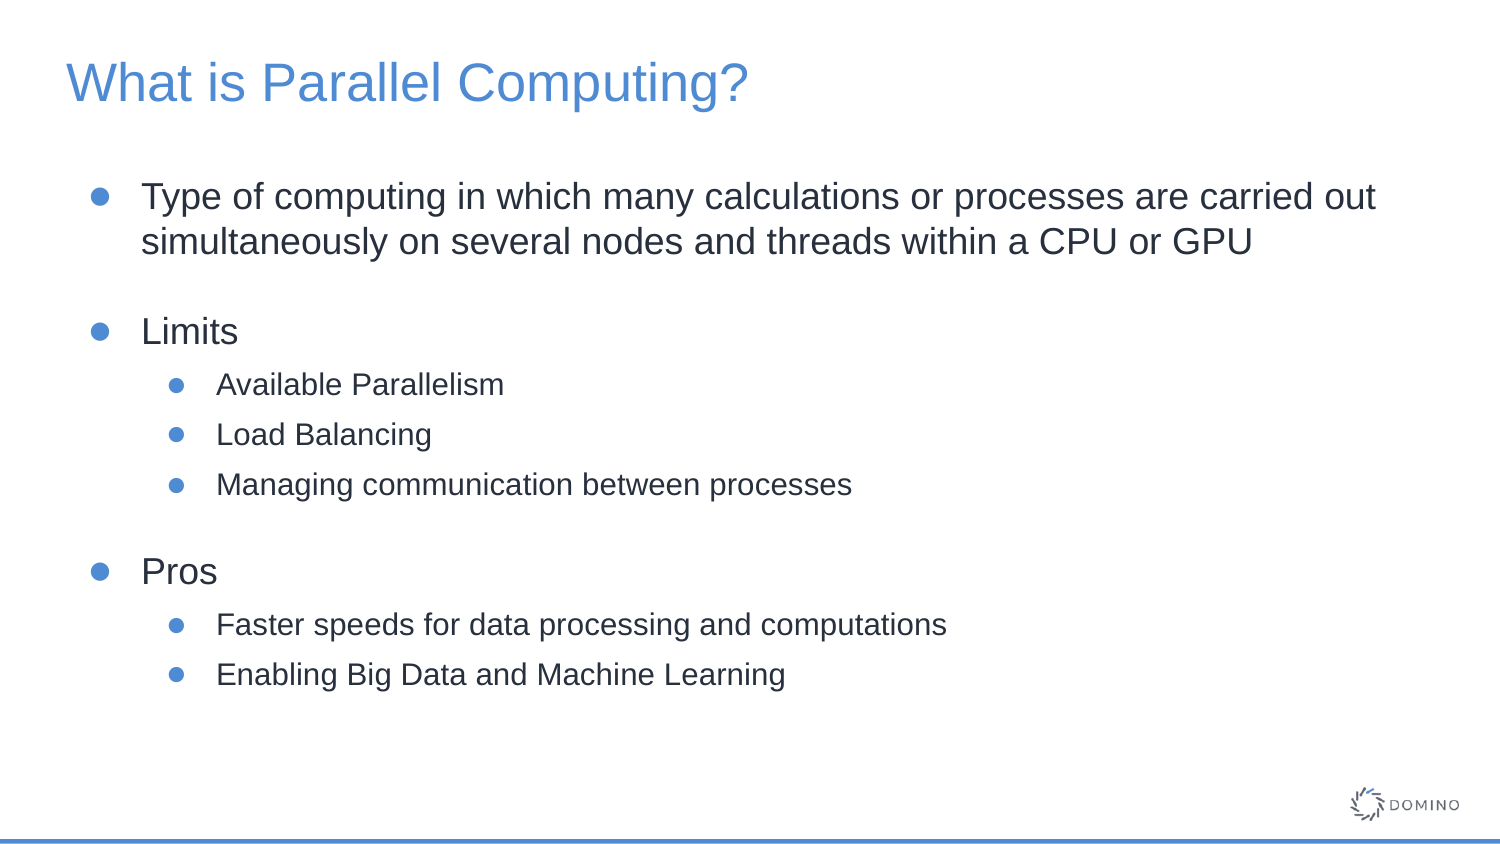

# What is Parallel Computing?
Type of computing in which many calculations or processes are carried out simultaneously on several nodes and threads within a CPU or GPU

Limits
Available Parallelism
Load Balancing
Managing communication between processes

Pros
Faster speeds for data processing and computations
Enabling Big Data and Machine Learning